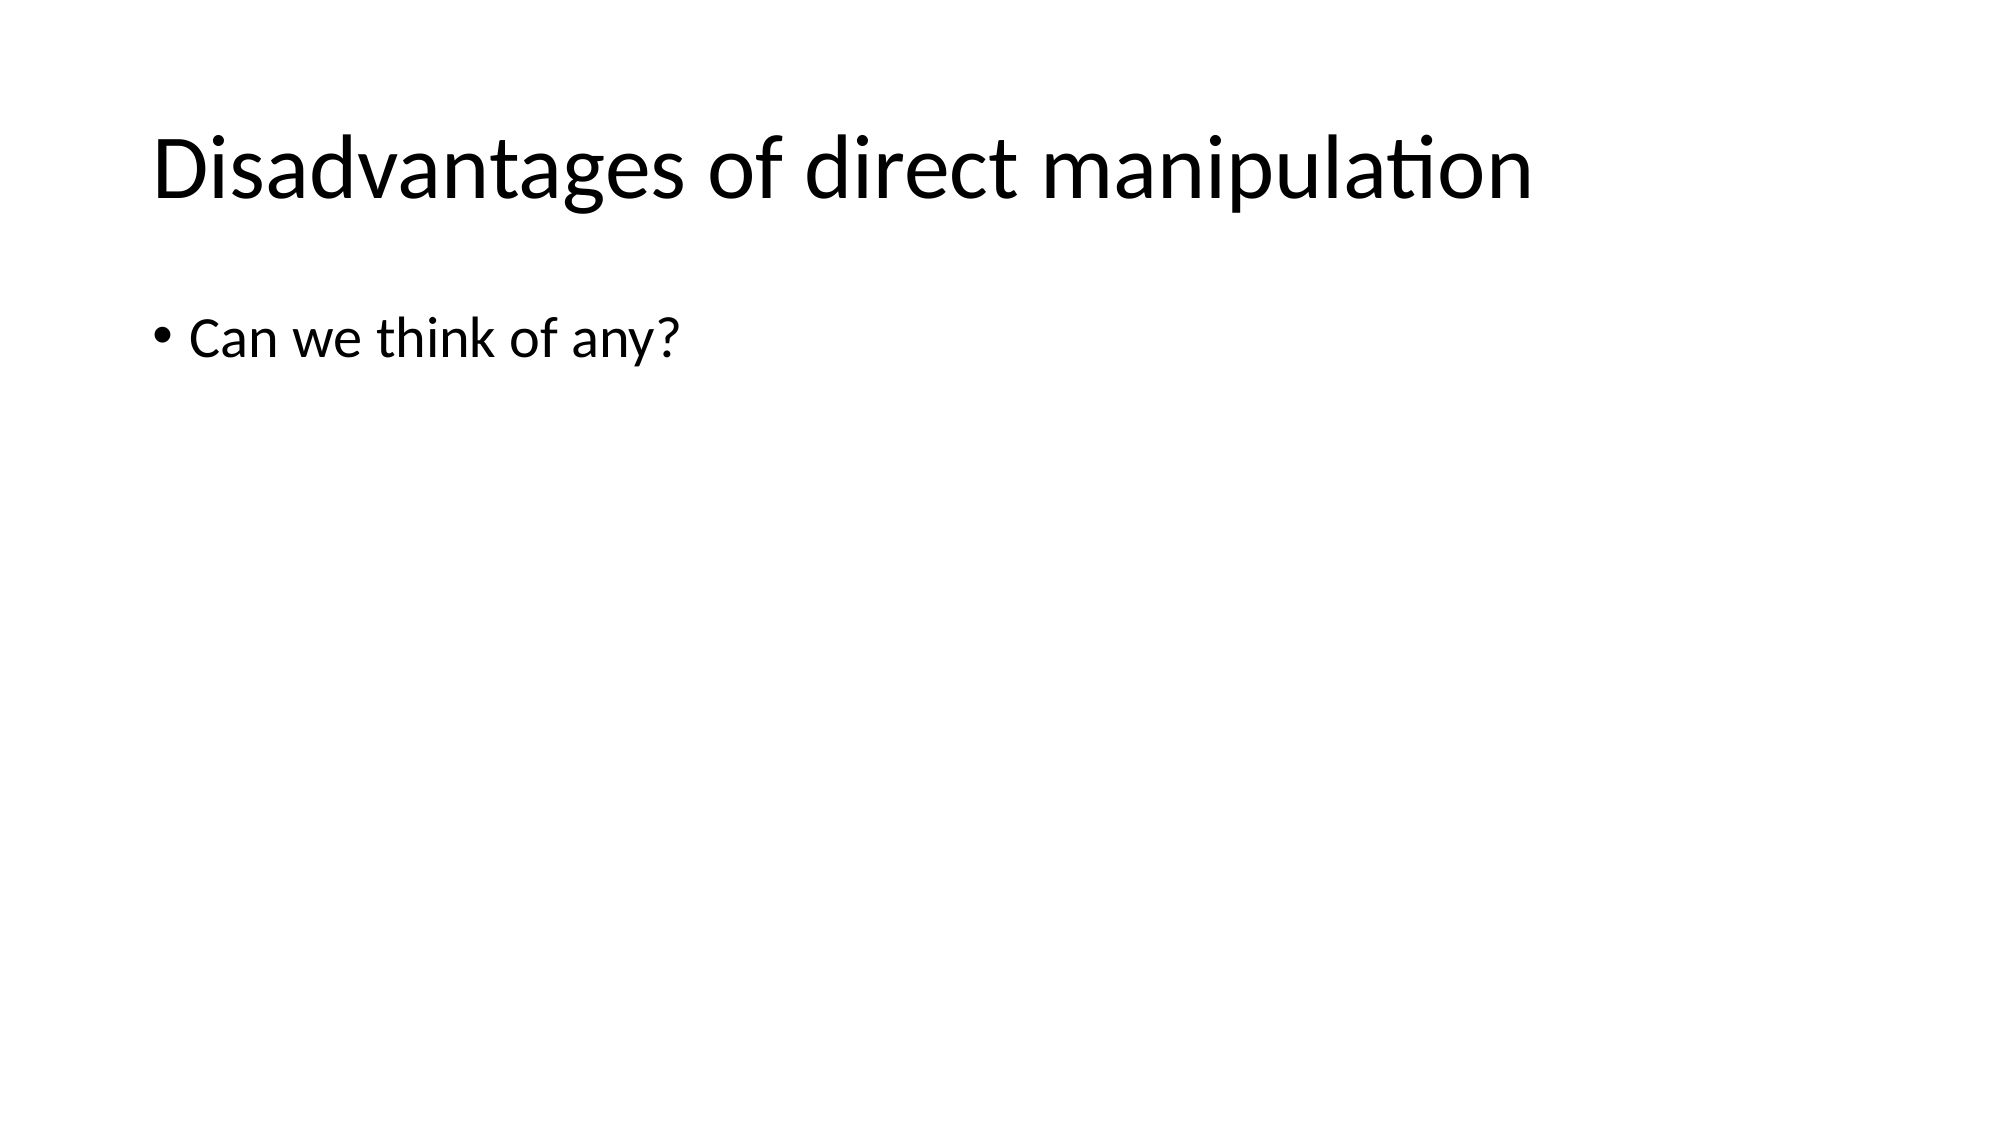

# Disadvantages of direct manipulation
Can we think of any?